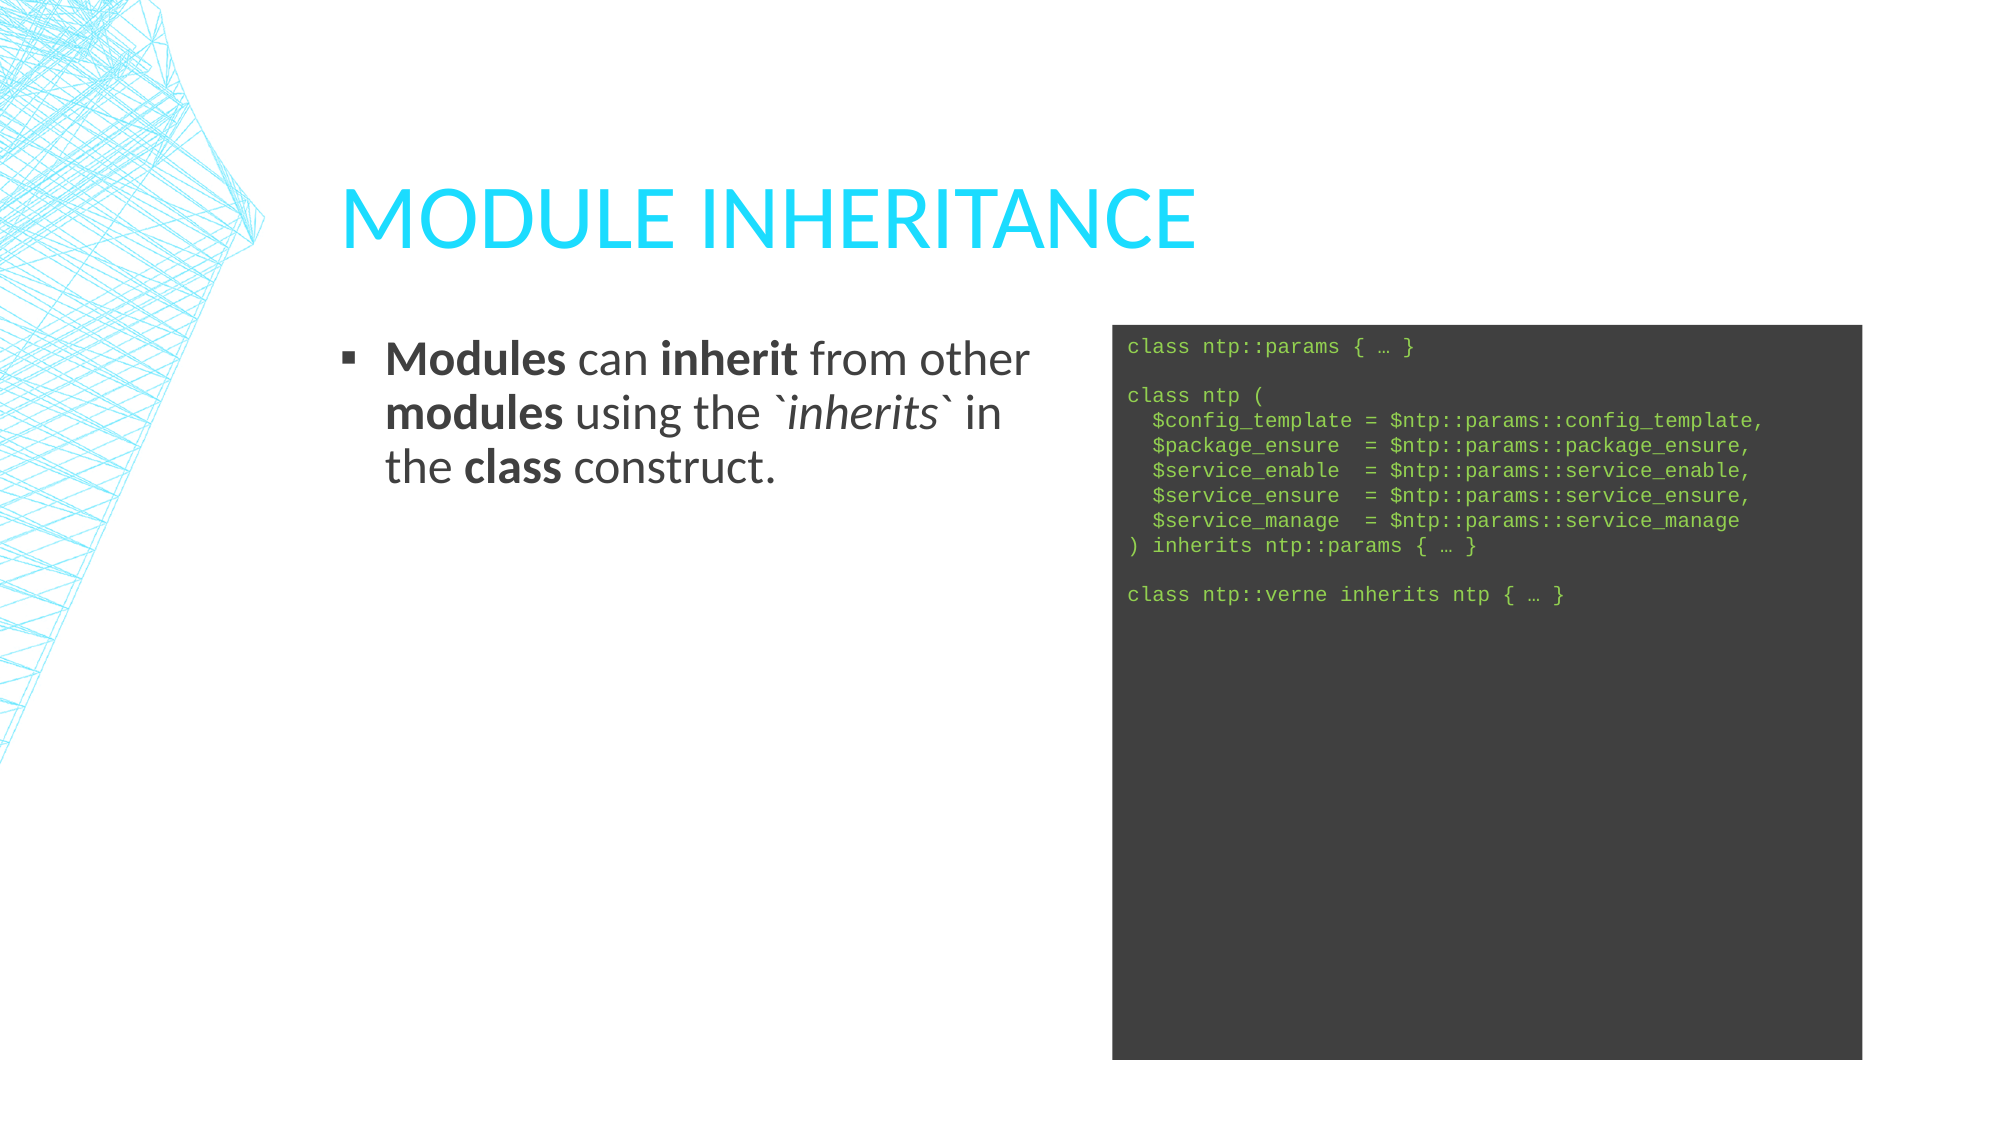

# Module Inheritance
Modules can inherit from other modules using the `inherits` in the class construct.
class ntp::params { … }

class ntp (
  $config_template = $ntp::params::config_template,
  $package_ensure  = $ntp::params::package_ensure,
  $service_enable  = $ntp::params::service_enable,
  $service_ensure  = $ntp::params::service_ensure,
  $service_manage  = $ntp::params::service_manage
) inherits ntp::params { … }
class ntp::verne inherits ntp { … }